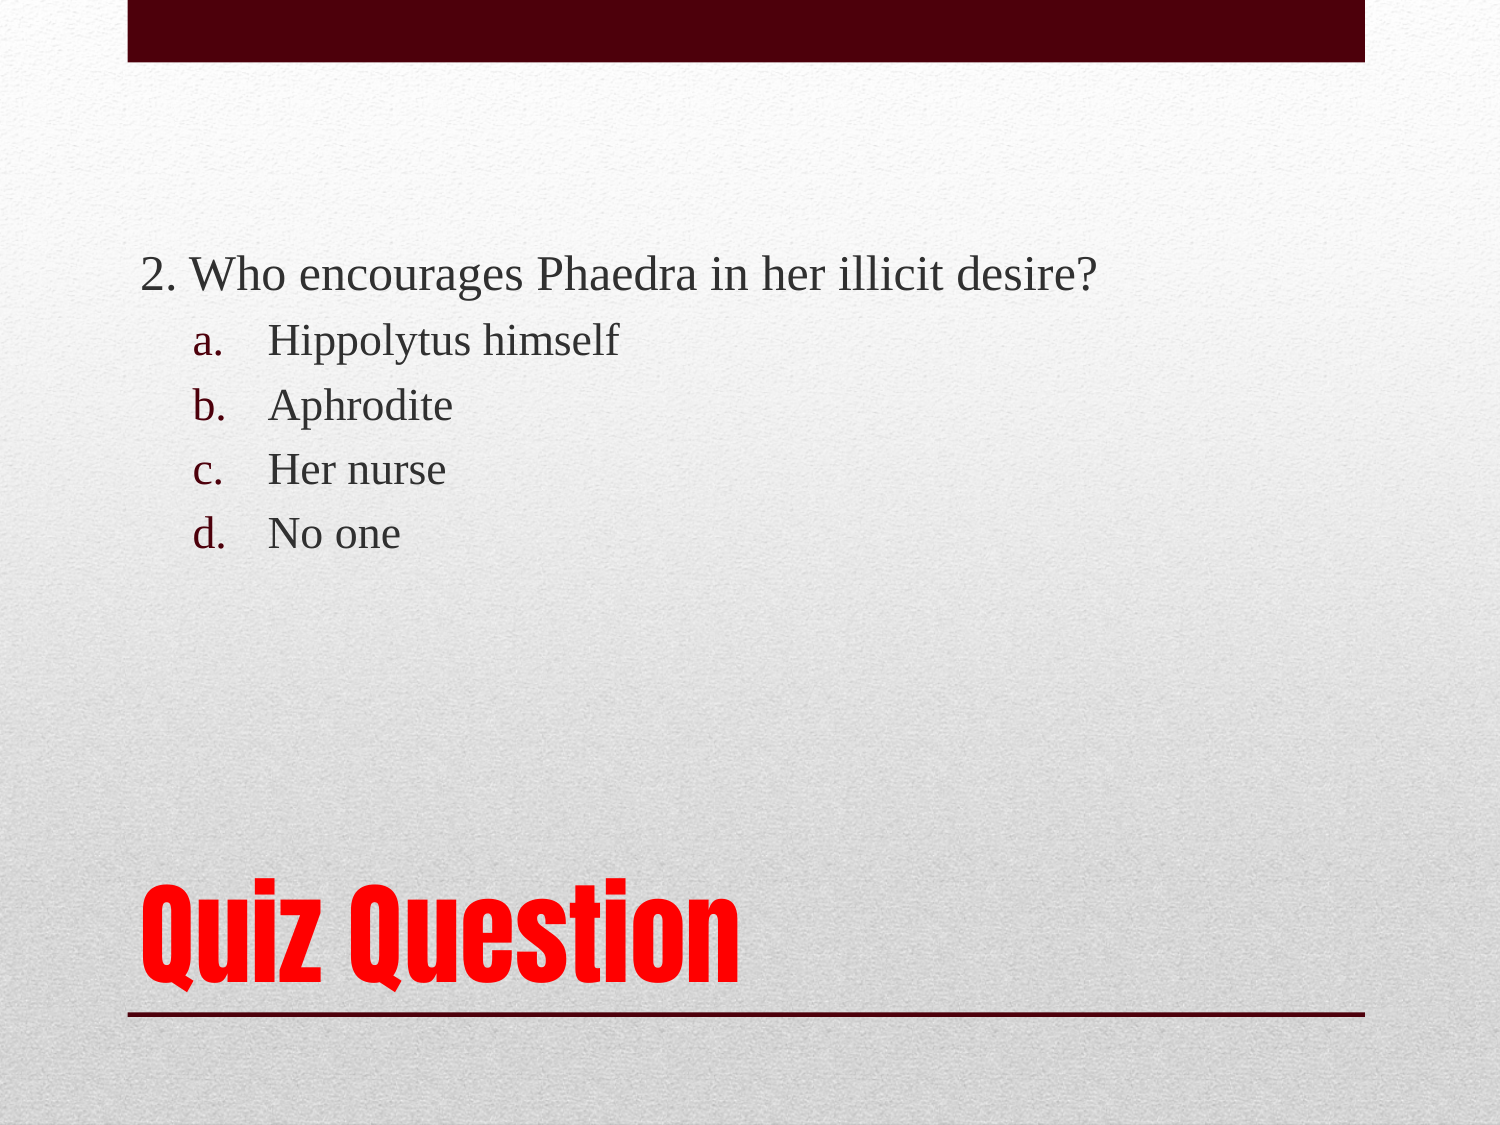

2. Who encourages Phaedra in her illicit desire?
Hippolytus himself
Aphrodite
Her nurse
No one

# Quiz Question